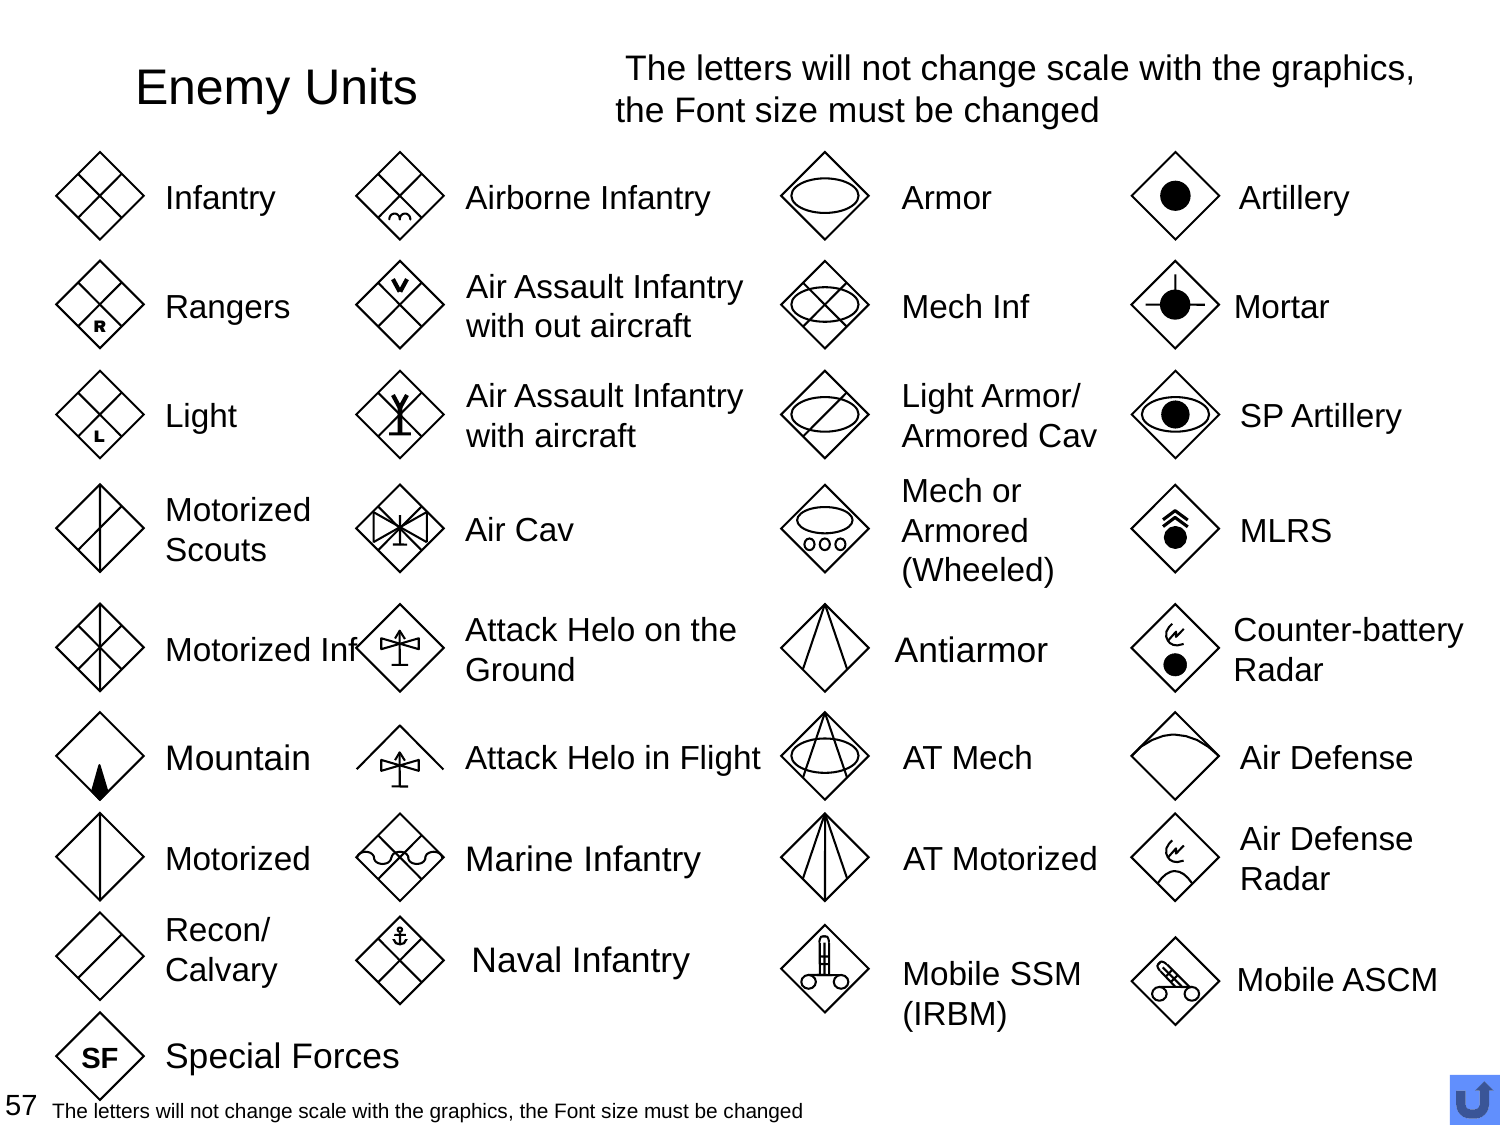

The letters will not change scale with the graphics,
the Font size must be changed
Enemy Units

Infantry
Airborne Infantry
Armor
Artillery

R

Air Assault Infantry
with out aircraft
Rangers
Mech Inf
Mortar

L

Air Assault Infantry
with aircraft
Light Armor/
Armored Cav
Light
SP Artillery
Mech or
Armored
(Wheeled)

Motorized
Scouts
Air Cav
MLRS

Attack Helo on the
Ground
Counter-battery
Radar
Antiarmor
Motorized Inf

Mountain
Attack Helo in Flight
AT Mech
Air Defense

Air Defense
Radar
Marine Infantry
Motorized
AT Motorized
Recon/
Calvary

Naval Infantry

Mobile SSM
(IRBM)
Mobile ASCM

SF
Special Forces
57

The letters will not change scale with the graphics, the Font size must be changed